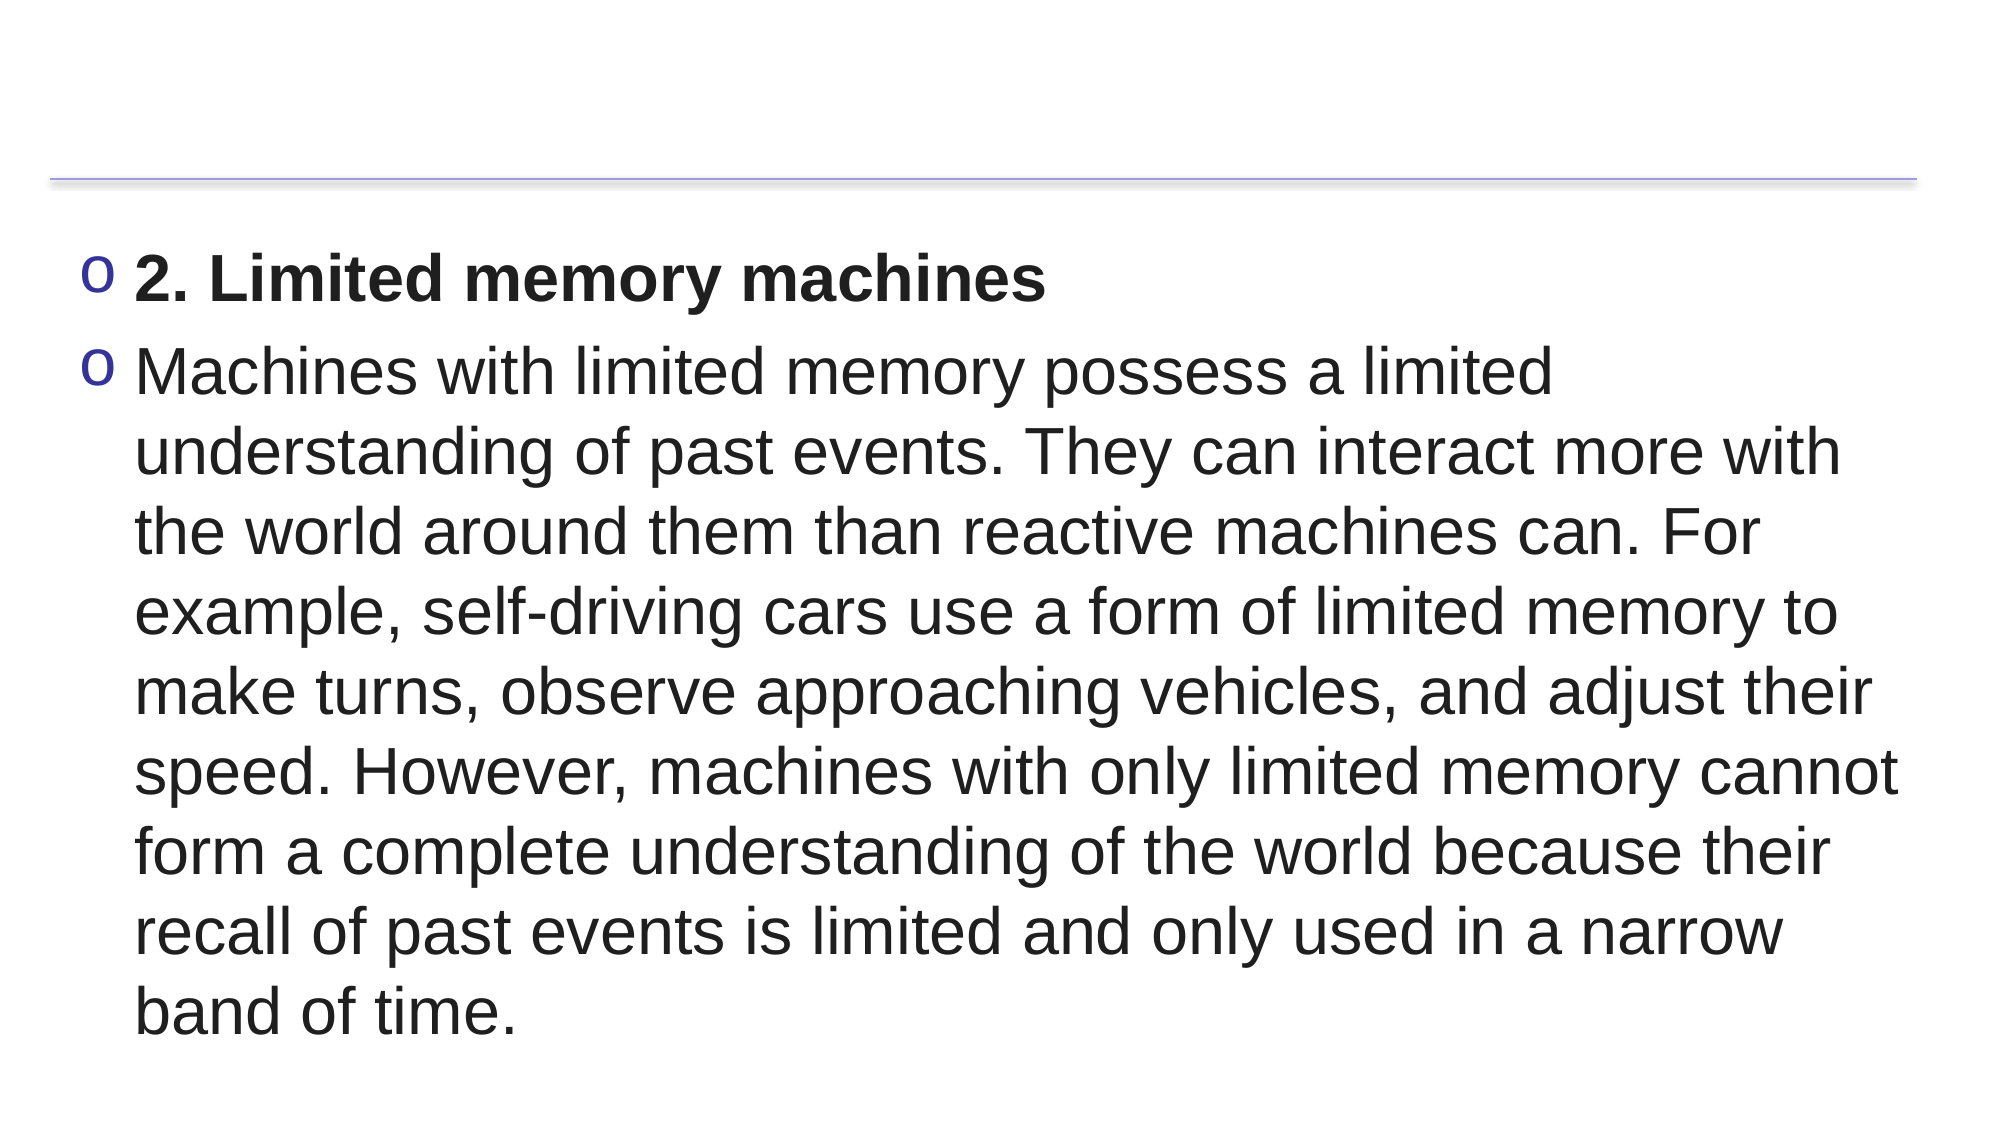

#
2. Limited memory machines
Machines with limited memory possess a limited understanding of past events. They can interact more with the world around them than reactive machines can. For example, self-driving cars use a form of limited memory to make turns, observe approaching vehicles, and adjust their speed. However, machines with only limited memory cannot form a complete understanding of the world because their recall of past events is limited and only used in a narrow band of time.